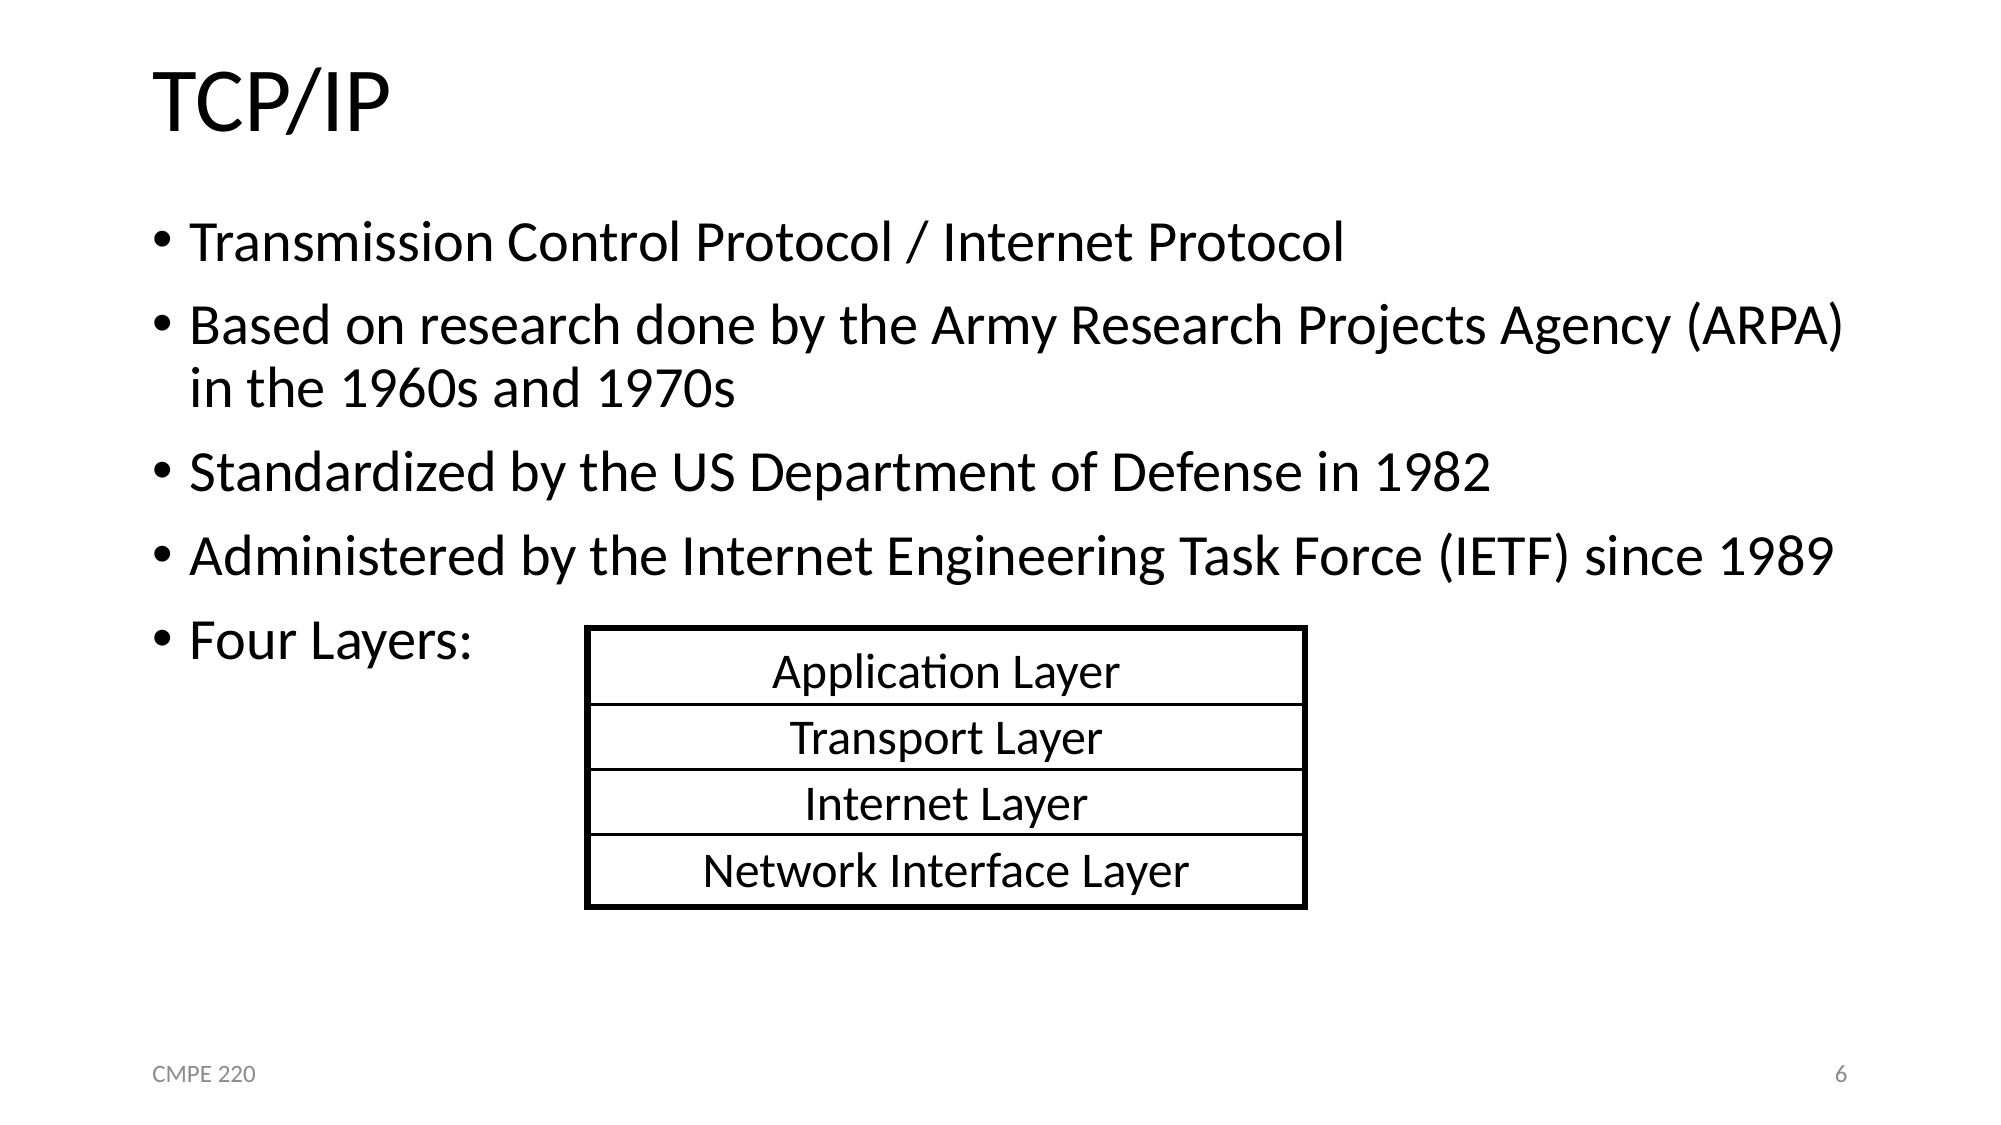

# TCP/IP
Transmission Control Protocol / Internet Protocol
Based on research done by the Army Research Projects Agency (ARPA) in the 1960s and 1970s
Standardized by the US Department of Defense in 1982
Administered by the Internet Engineering Task Force (IETF) since 1989
Four Layers:

Application Layer
Transport Layer
Internet Layer
Network Interface Layer
CMPE 220
6